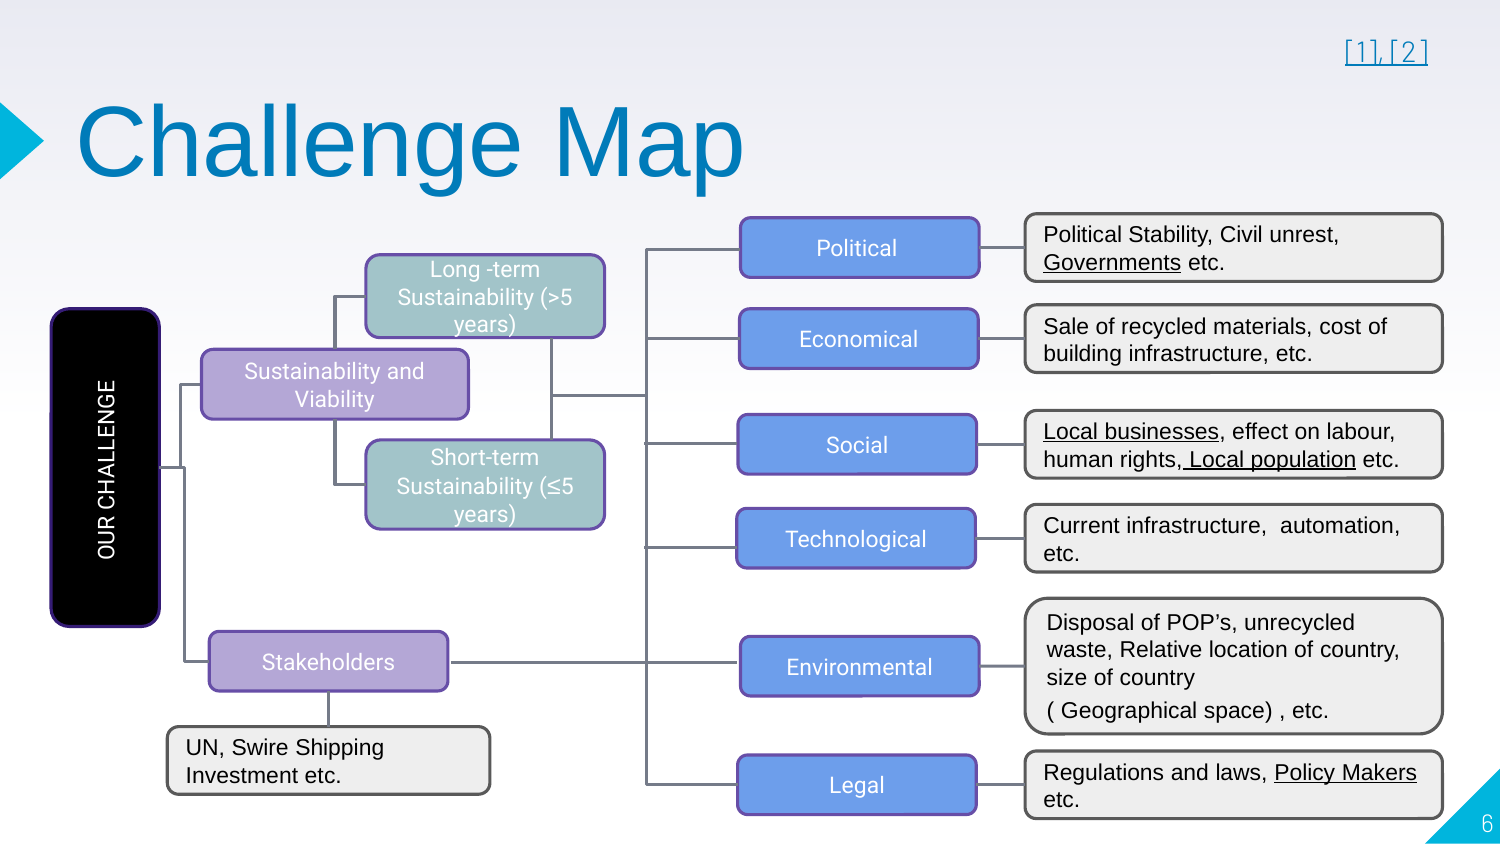

[1], [2]
# Challenge Map
Political Stability, Civil unrest, Governments etc.
Political
Long -term Sustainability (>5 years)
Sale of recycled materials, cost of building infrastructure, etc.
Economical
Sustainability and Viability
Local businesses, effect on labour, human rights, Local population etc.
OUR CHALLENGE
Social
Short-term Sustainability (≤5 years)
Current infrastructure,  automation, etc.
Technological
Disposal of POP’s, unrecycled waste, Relative location of country, size of country
( Geographical space) , etc.
Stakeholders
Environmental
UN, Swire Shipping Investment etc.
Regulations and laws, Policy Makers etc.
Legal
6